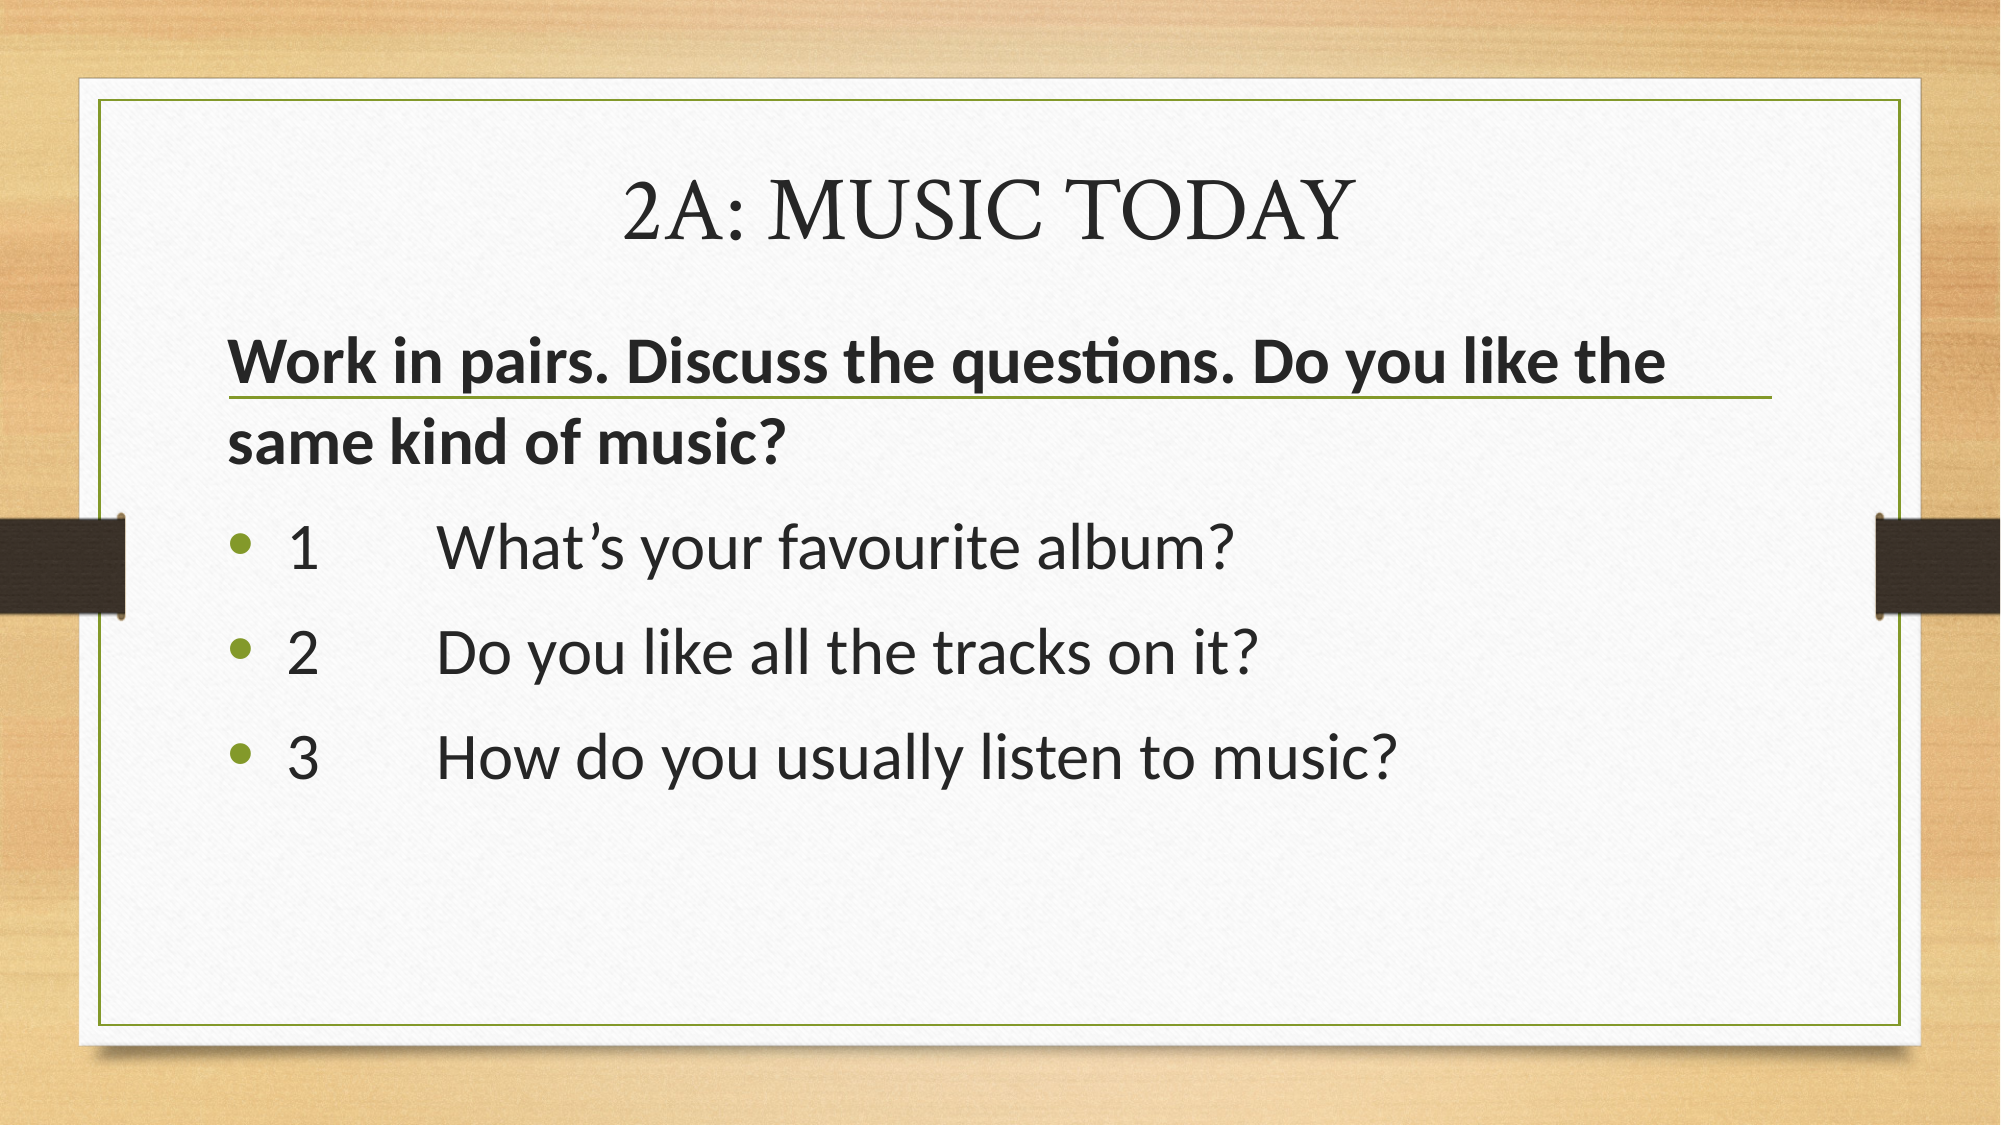

# 2A: MUSIC TODAY
Work in pairs. Discuss the questions. Do you like the same kind of music?
1	What’s your favourite album?
2	Do you like all the tracks on it?
3 	How do you usually listen to music?